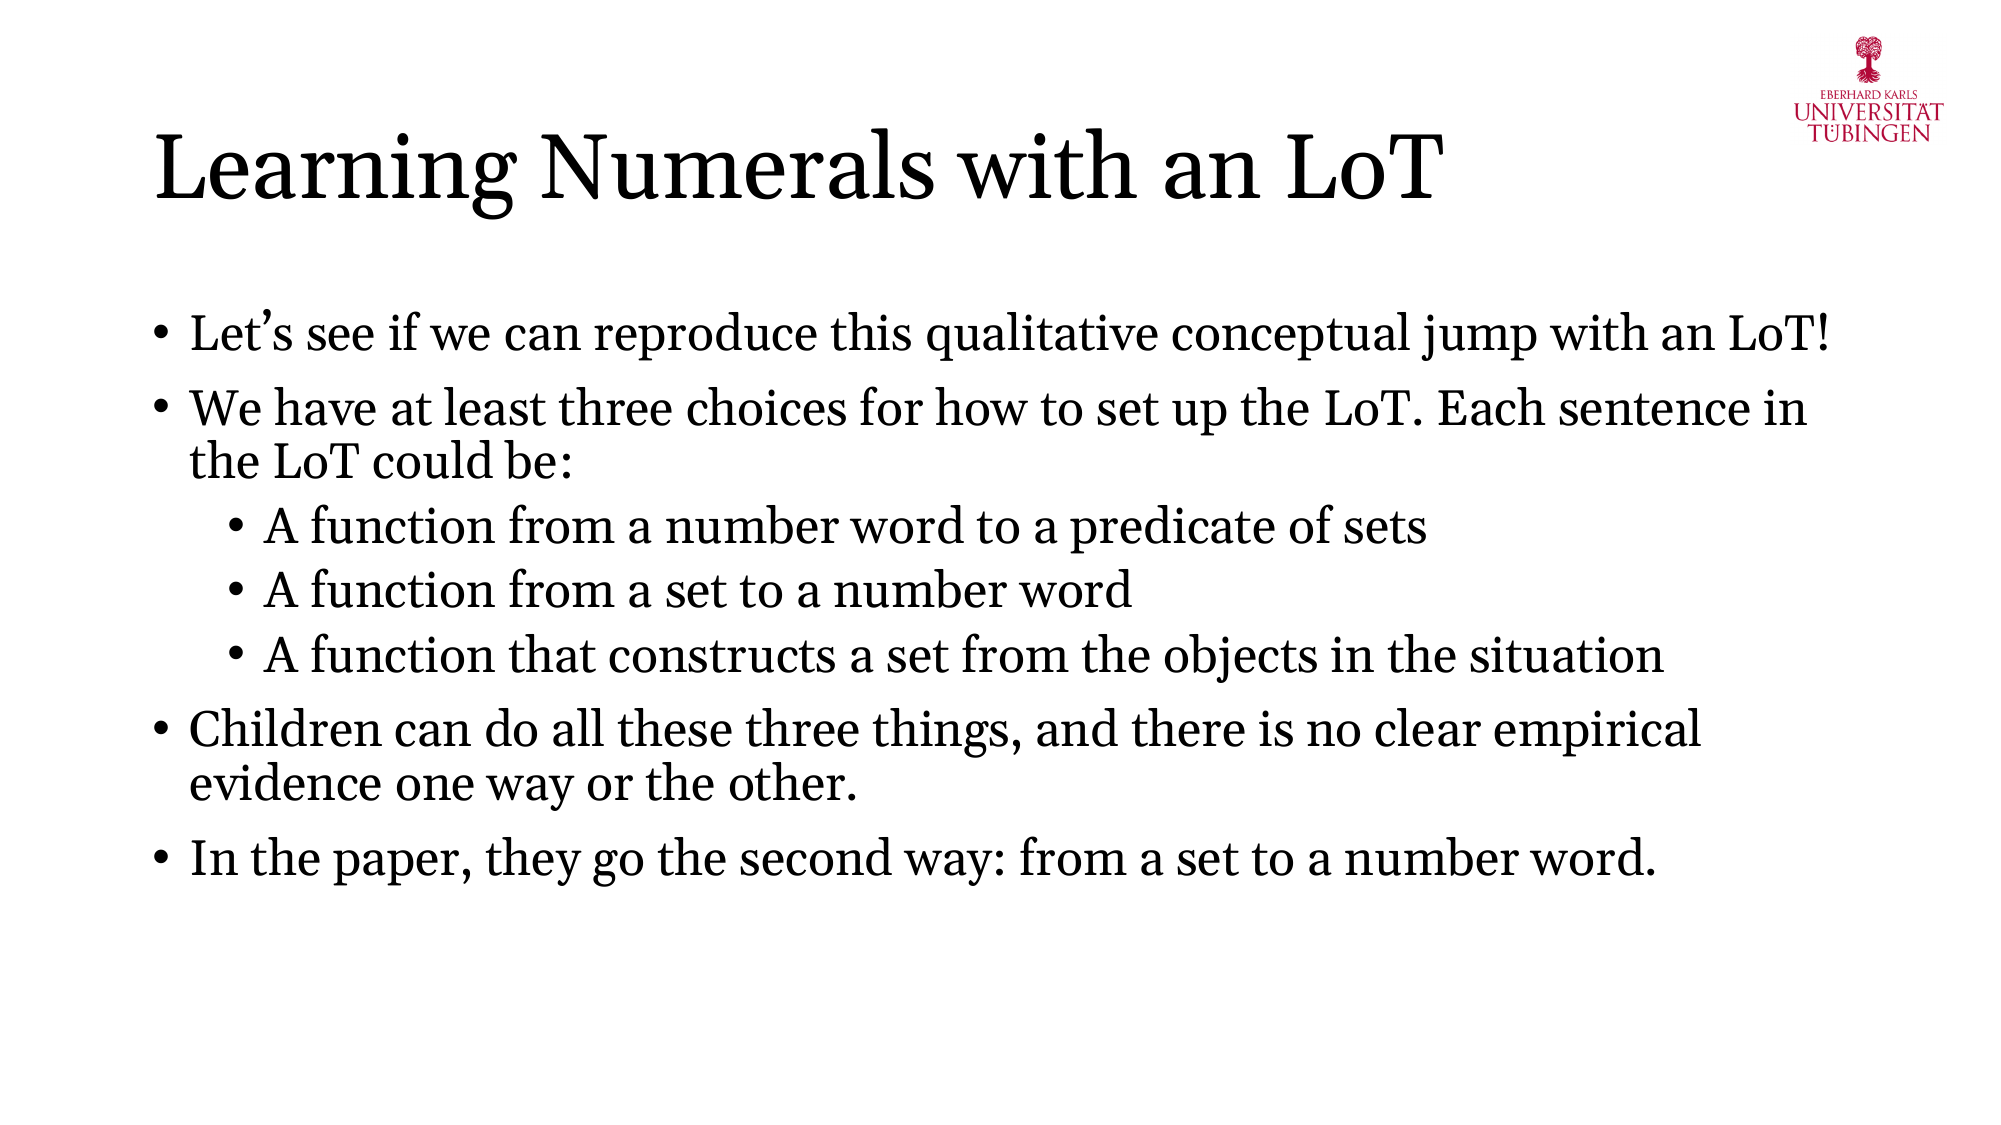

# Learning Numerals with an LoT
Let’s see if we can reproduce this qualitative conceptual jump with an LoT!
We have at least three choices for how to set up the LoT. Each sentence in the LoT could be:
A function from a number word to a predicate of sets
A function from a set to a number word
A function that constructs a set from the objects in the situation
Children can do all these three things, and there is no clear empirical evidence one way or the other.
In the paper, they go the second way: from a set to a number word.